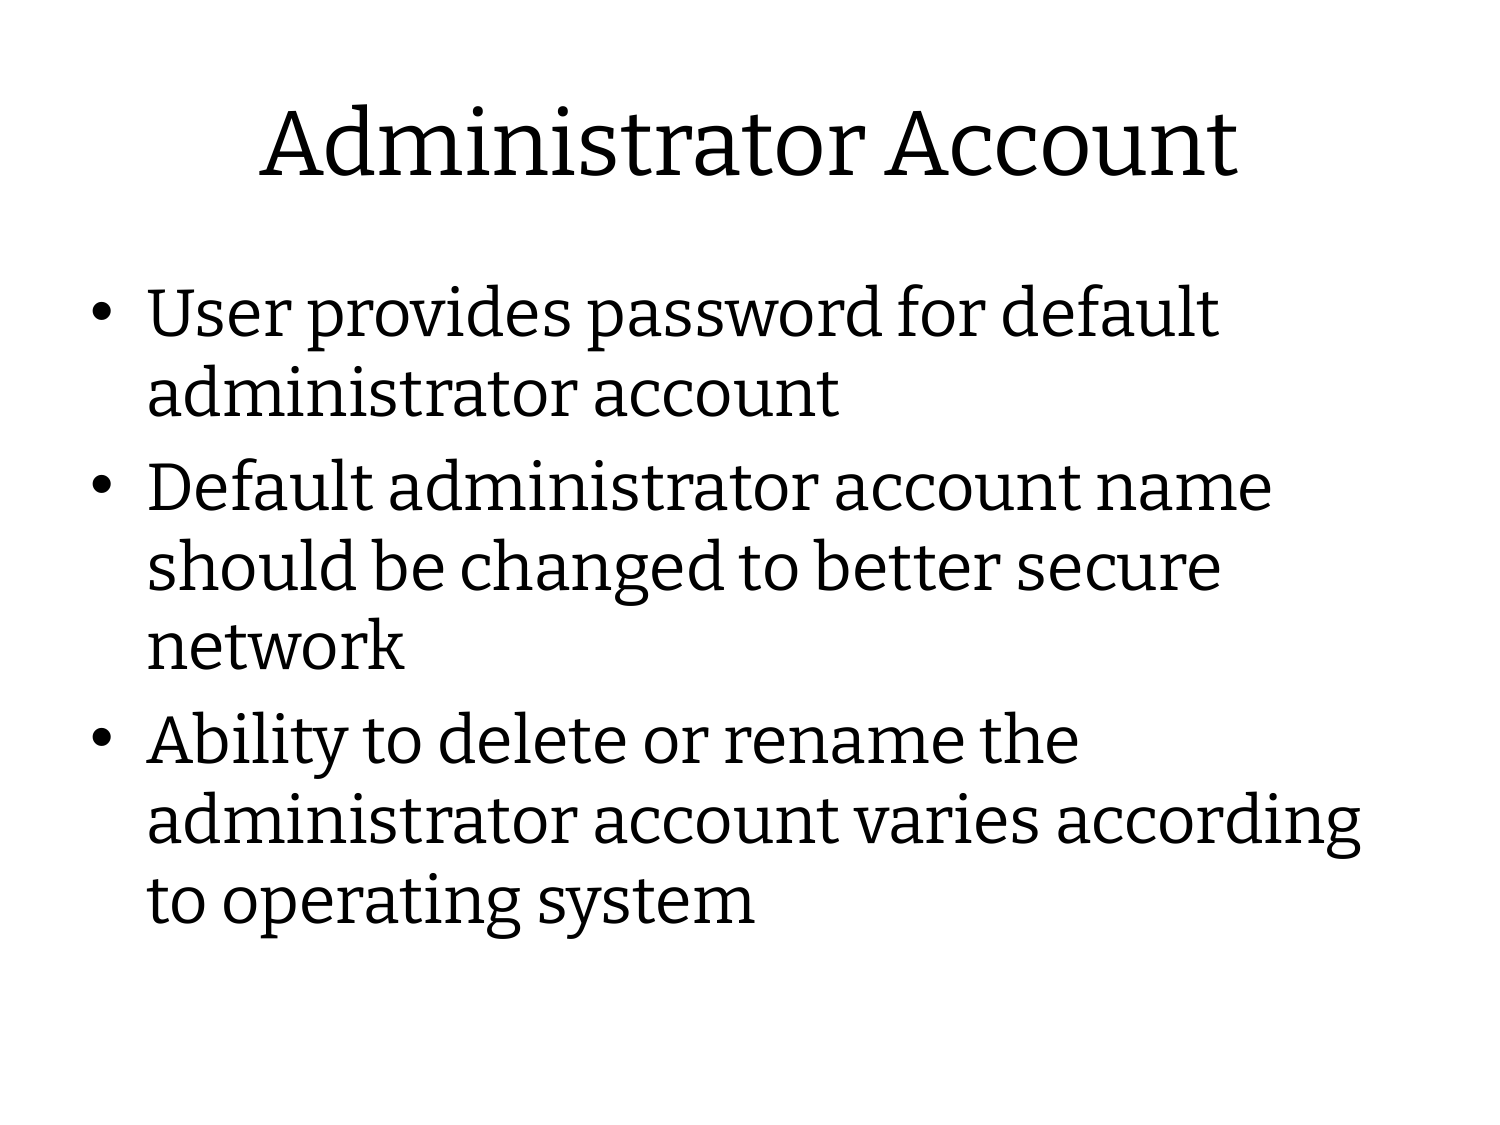

# Administrator Account
User provides password for default administrator account
Default administrator account name should be changed to better secure network
Ability to delete or rename the administrator account varies according to operating system